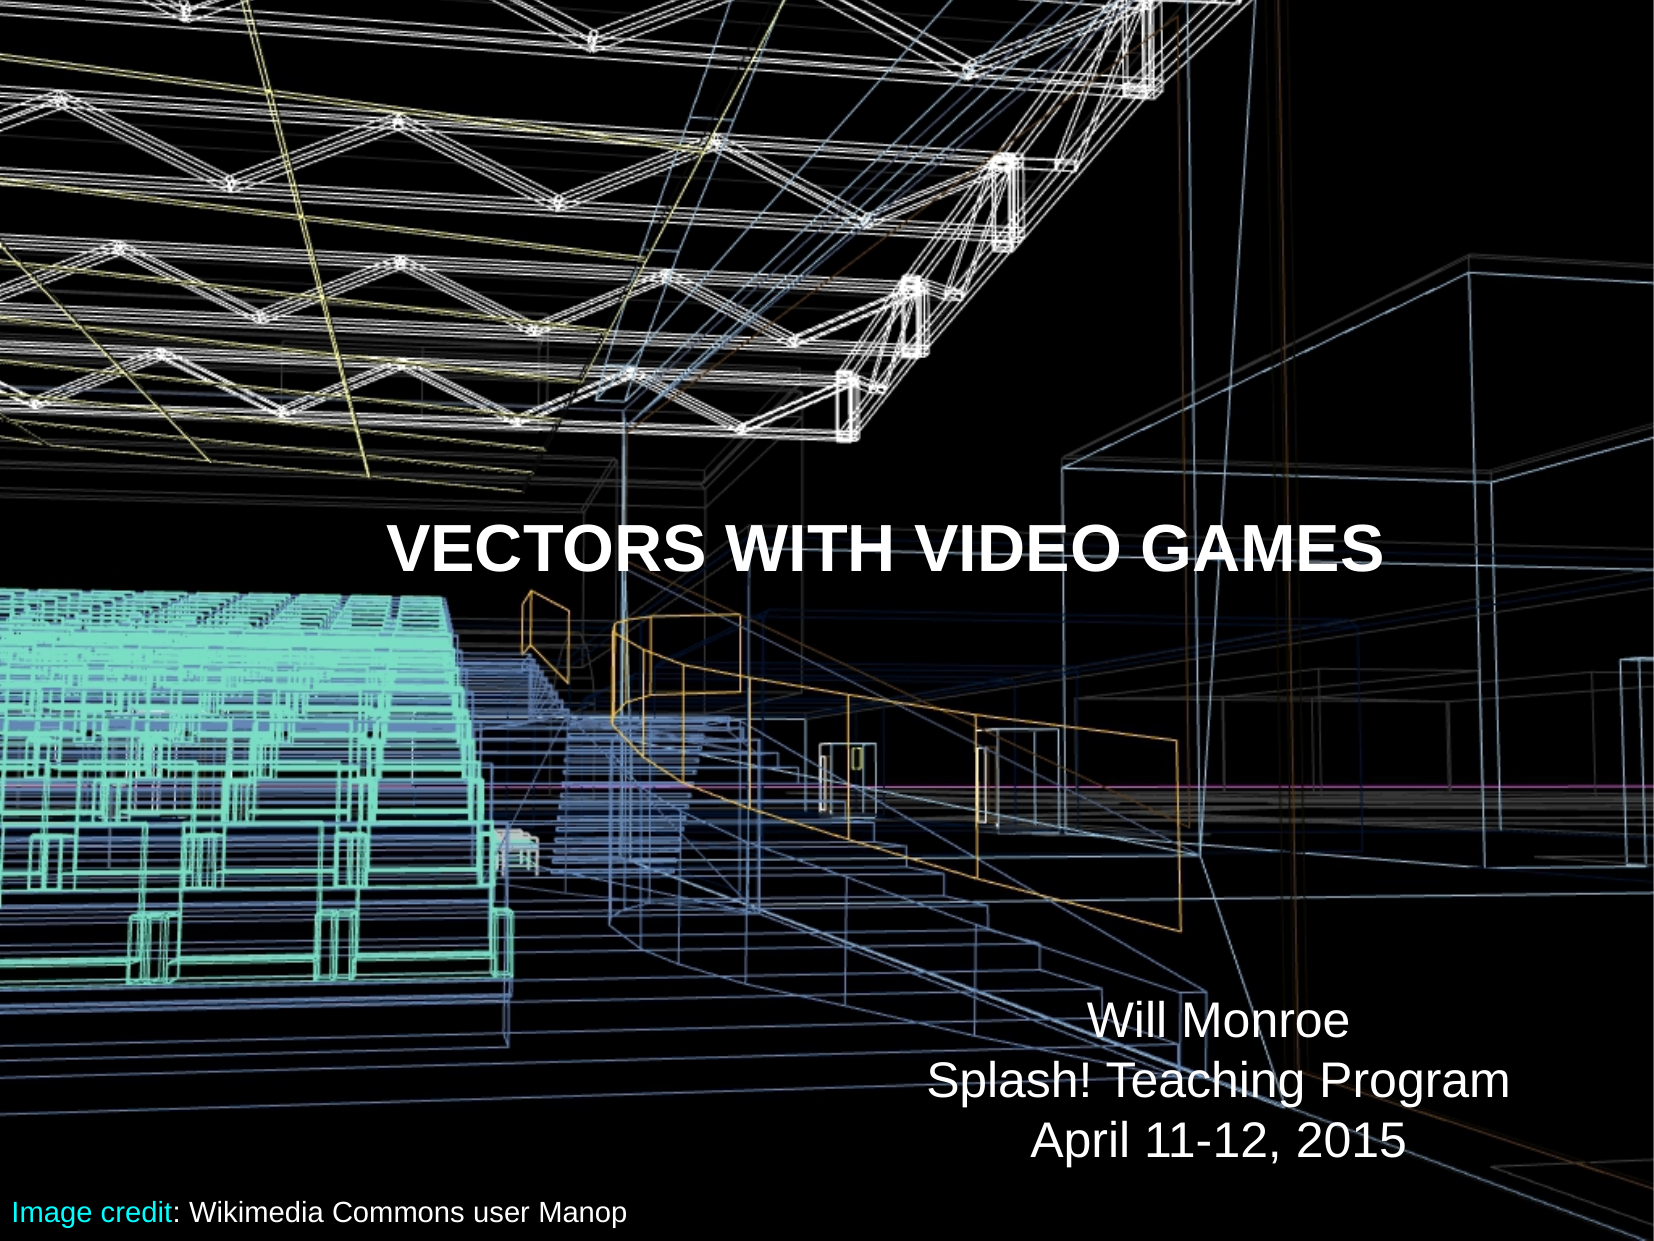

VECTORS WITH VIDEO GAMES
Will Monroe
Splash! Teaching Program
April 11-12, 2015
Image credit: Wikimedia Commons user Manop